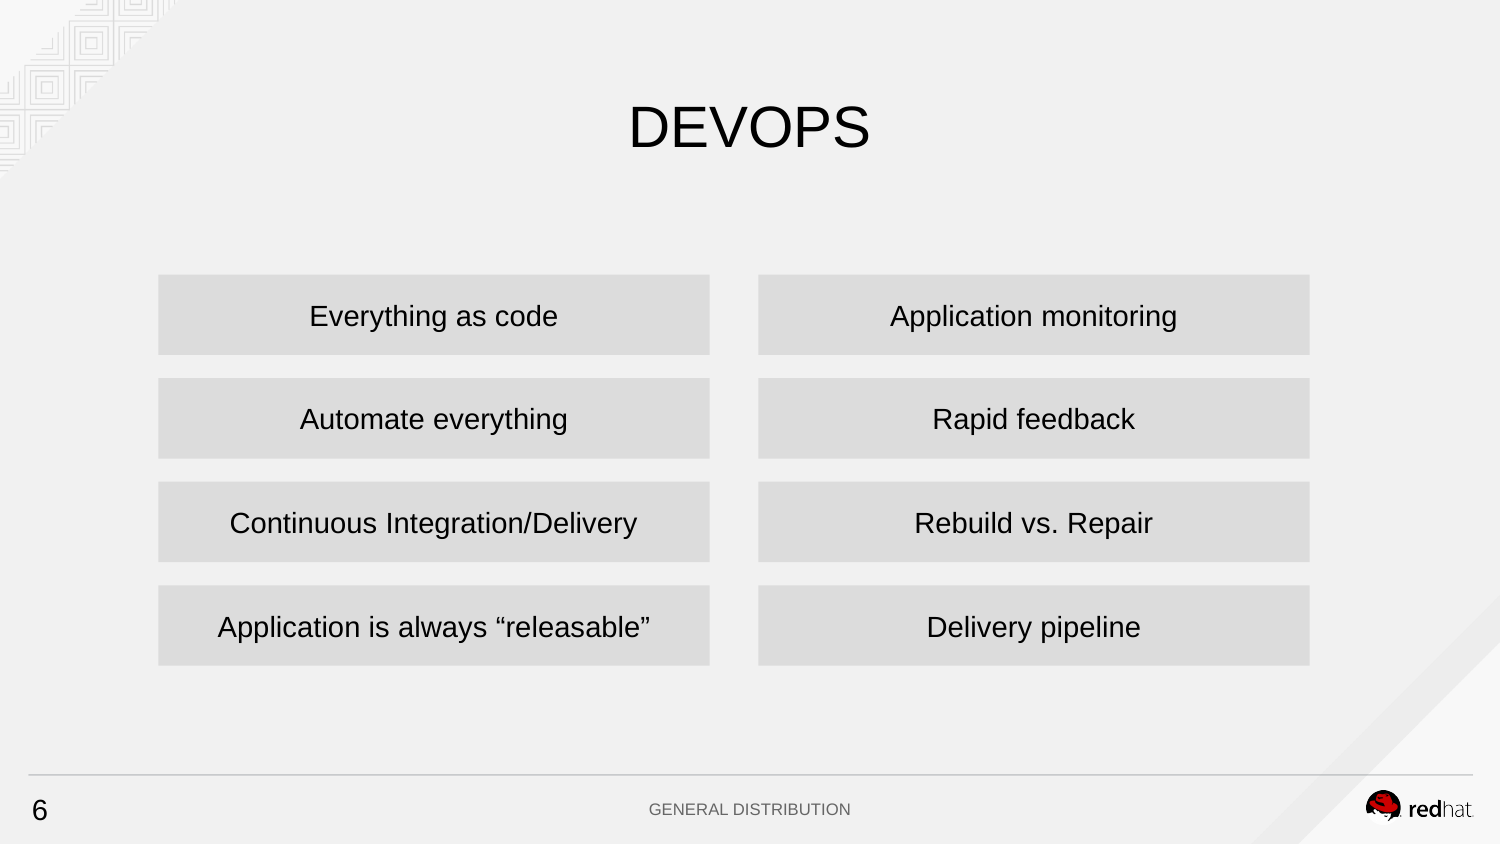

# DEVOPS
Everything as code
Application monitoring
Automate everything
Rapid feedback
Continuous Integration/Delivery
Rebuild vs. Repair
Application is always “releasable”
Delivery pipeline
6